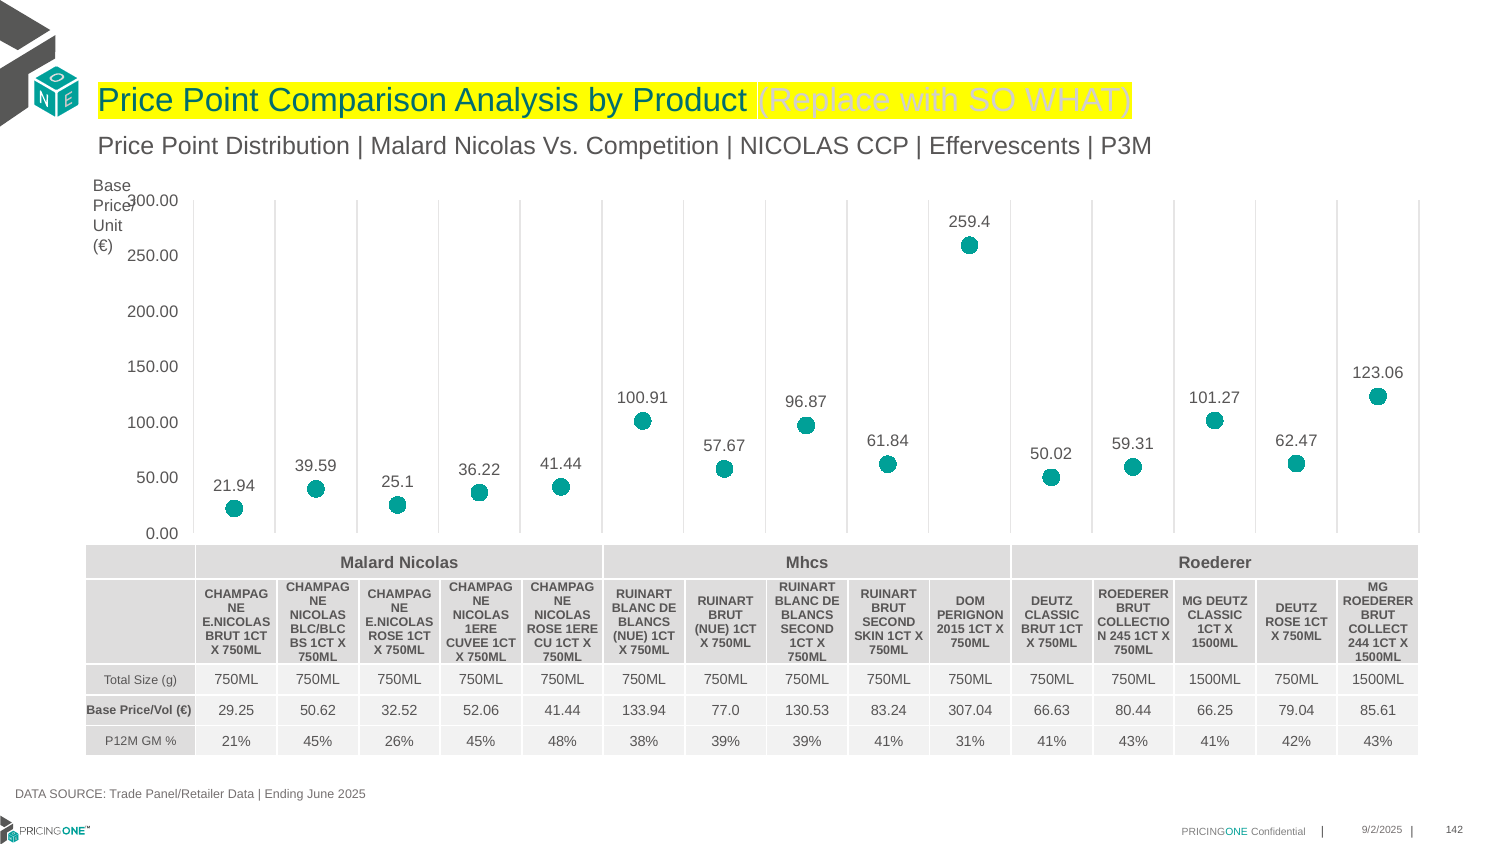

# Price Point Comparison Analysis by Product (Replace with SO WHAT)
Price Point Distribution | Malard Nicolas Vs. Competition | NICOLAS CCP | Effervescents | P3M
Base Price/Unit (€)

### Chart

| Category | Base Price/Unit |
|---|---|
| CHAMPAGNE E.NICOLAS BRUT 1CT X 750ML | 21.94 |
| CHAMPAGNE NICOLAS BLC/BLC BS 1CT X 750ML | 39.59 |
| CHAMPAGNE E.NICOLAS ROSE 1CT X 750ML | 25.1 |
| CHAMPAGNE NICOLAS 1ERE CUVEE 1CT X 750ML | 36.22 |
| CHAMPAGNE NICOLAS ROSE 1ERE CU 1CT X 750ML | 41.44 |
| RUINART BLANC DE BLANCS (NUE) 1CT X 750ML | 100.91 |
| RUINART BRUT (NUE) 1CT X 750ML | 57.67 |
| RUINART BLANC DE BLANCS SECOND 1CT X 750ML | 96.87 |
| RUINART BRUT SECOND SKIN 1CT X 750ML | 61.84 |
| DOM PERIGNON 2015 1CT X 750ML | 259.4 |
| DEUTZ CLASSIC BRUT 1CT X 750ML | 50.02 |
| ROEDERER BRUT COLLECTION 245 1CT X 750ML | 59.31 |
| MG DEUTZ CLASSIC 1CT X 1500ML | 101.27 |
| DEUTZ ROSE 1CT X 750ML | 62.47 |
| MG ROEDERER BRUT COLLECT 244 1CT X 1500ML | 123.06 |
|  | Malard Nicolas | Malard Nicolas | Malard Nicolas | Malard Nicolas | Malard Nicolas | Mhcs | Mhcs | Mhcs | Mhcs | Mhcs | Roederer | Roederer | Roederer | Roederer | Roederer |
| --- | --- | --- | --- | --- | --- | --- | --- | --- | --- | --- | --- | --- | --- | --- | --- |
|  | CHAMPAGNE E.NICOLAS BRUT 1CT X 750ML | CHAMPAGNE NICOLAS BLC/BLC BS 1CT X 750ML | CHAMPAGNE E.NICOLAS ROSE 1CT X 750ML | CHAMPAGNE NICOLAS 1ERE CUVEE 1CT X 750ML | CHAMPAGNE NICOLAS ROSE 1ERE CU 1CT X 750ML | RUINART BLANC DE BLANCS (NUE) 1CT X 750ML | RUINART BRUT (NUE) 1CT X 750ML | RUINART BLANC DE BLANCS SECOND 1CT X 750ML | RUINART BRUT SECOND SKIN 1CT X 750ML | DOM PERIGNON 2015 1CT X 750ML | DEUTZ CLASSIC BRUT 1CT X 750ML | ROEDERER BRUT COLLECTION 245 1CT X 750ML | MG DEUTZ CLASSIC 1CT X 1500ML | DEUTZ ROSE 1CT X 750ML | MG ROEDERER BRUT COLLECT 244 1CT X 1500ML |
| Total Size (g) | 750ML | 750ML | 750ML | 750ML | 750ML | 750ML | 750ML | 750ML | 750ML | 750ML | 750ML | 750ML | 1500ML | 750ML | 1500ML |
| Base Price/Vol (€) | 29.25 | 50.62 | 32.52 | 52.06 | 41.44 | 133.94 | 77.0 | 130.53 | 83.24 | 307.04 | 66.63 | 80.44 | 66.25 | 79.04 | 85.61 |
| P12M GM % | 21% | 45% | 26% | 45% | 48% | 38% | 39% | 39% | 41% | 31% | 41% | 43% | 41% | 42% | 43% |
DATA SOURCE: Trade Panel/Retailer Data | Ending June 2025

9/2/2025
142